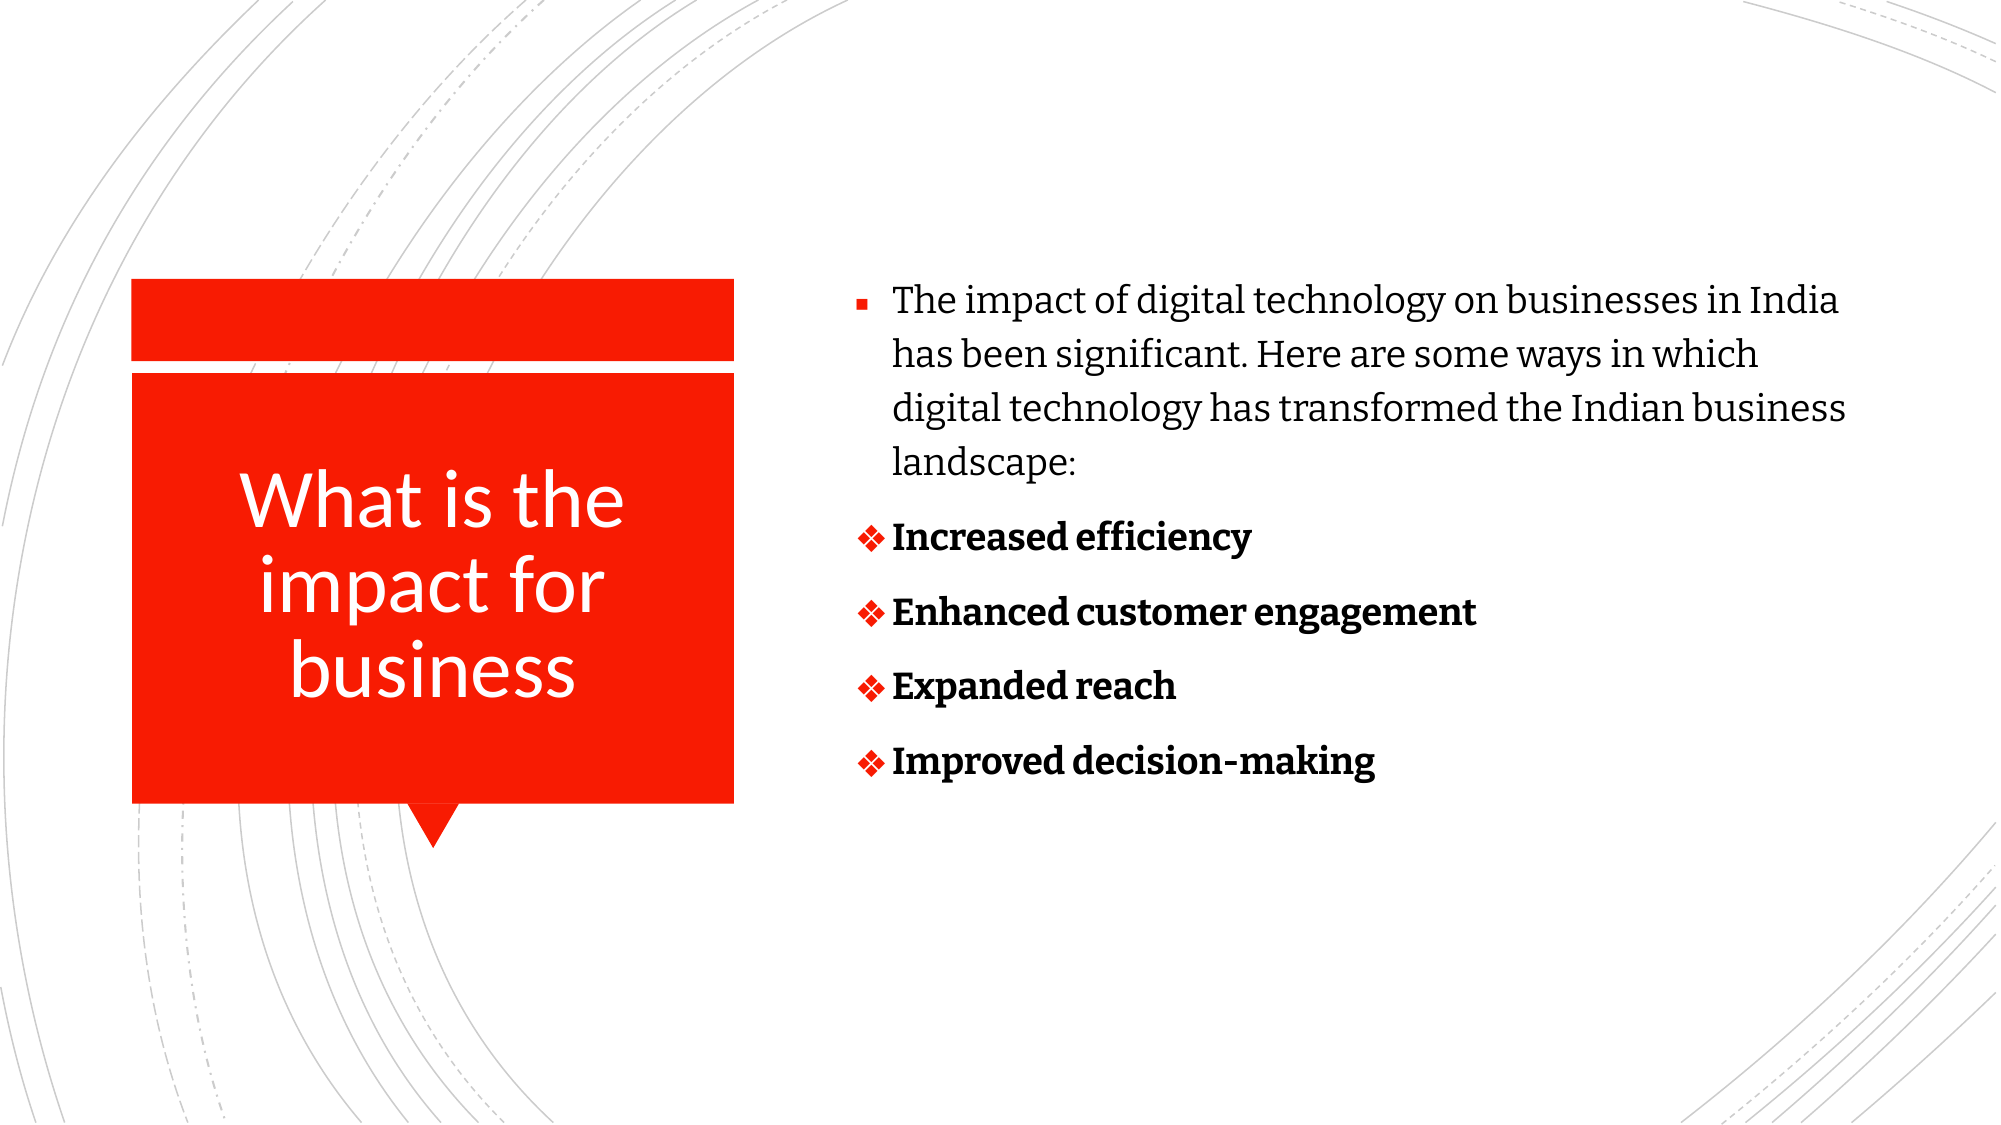

The impact of digital technology on businesses in India has been significant. Here are some ways in which digital technology has transformed the Indian business landscape:
Increased efficiency
Enhanced customer engagement
Expanded reach
Improved decision-making

# What is the impact for business